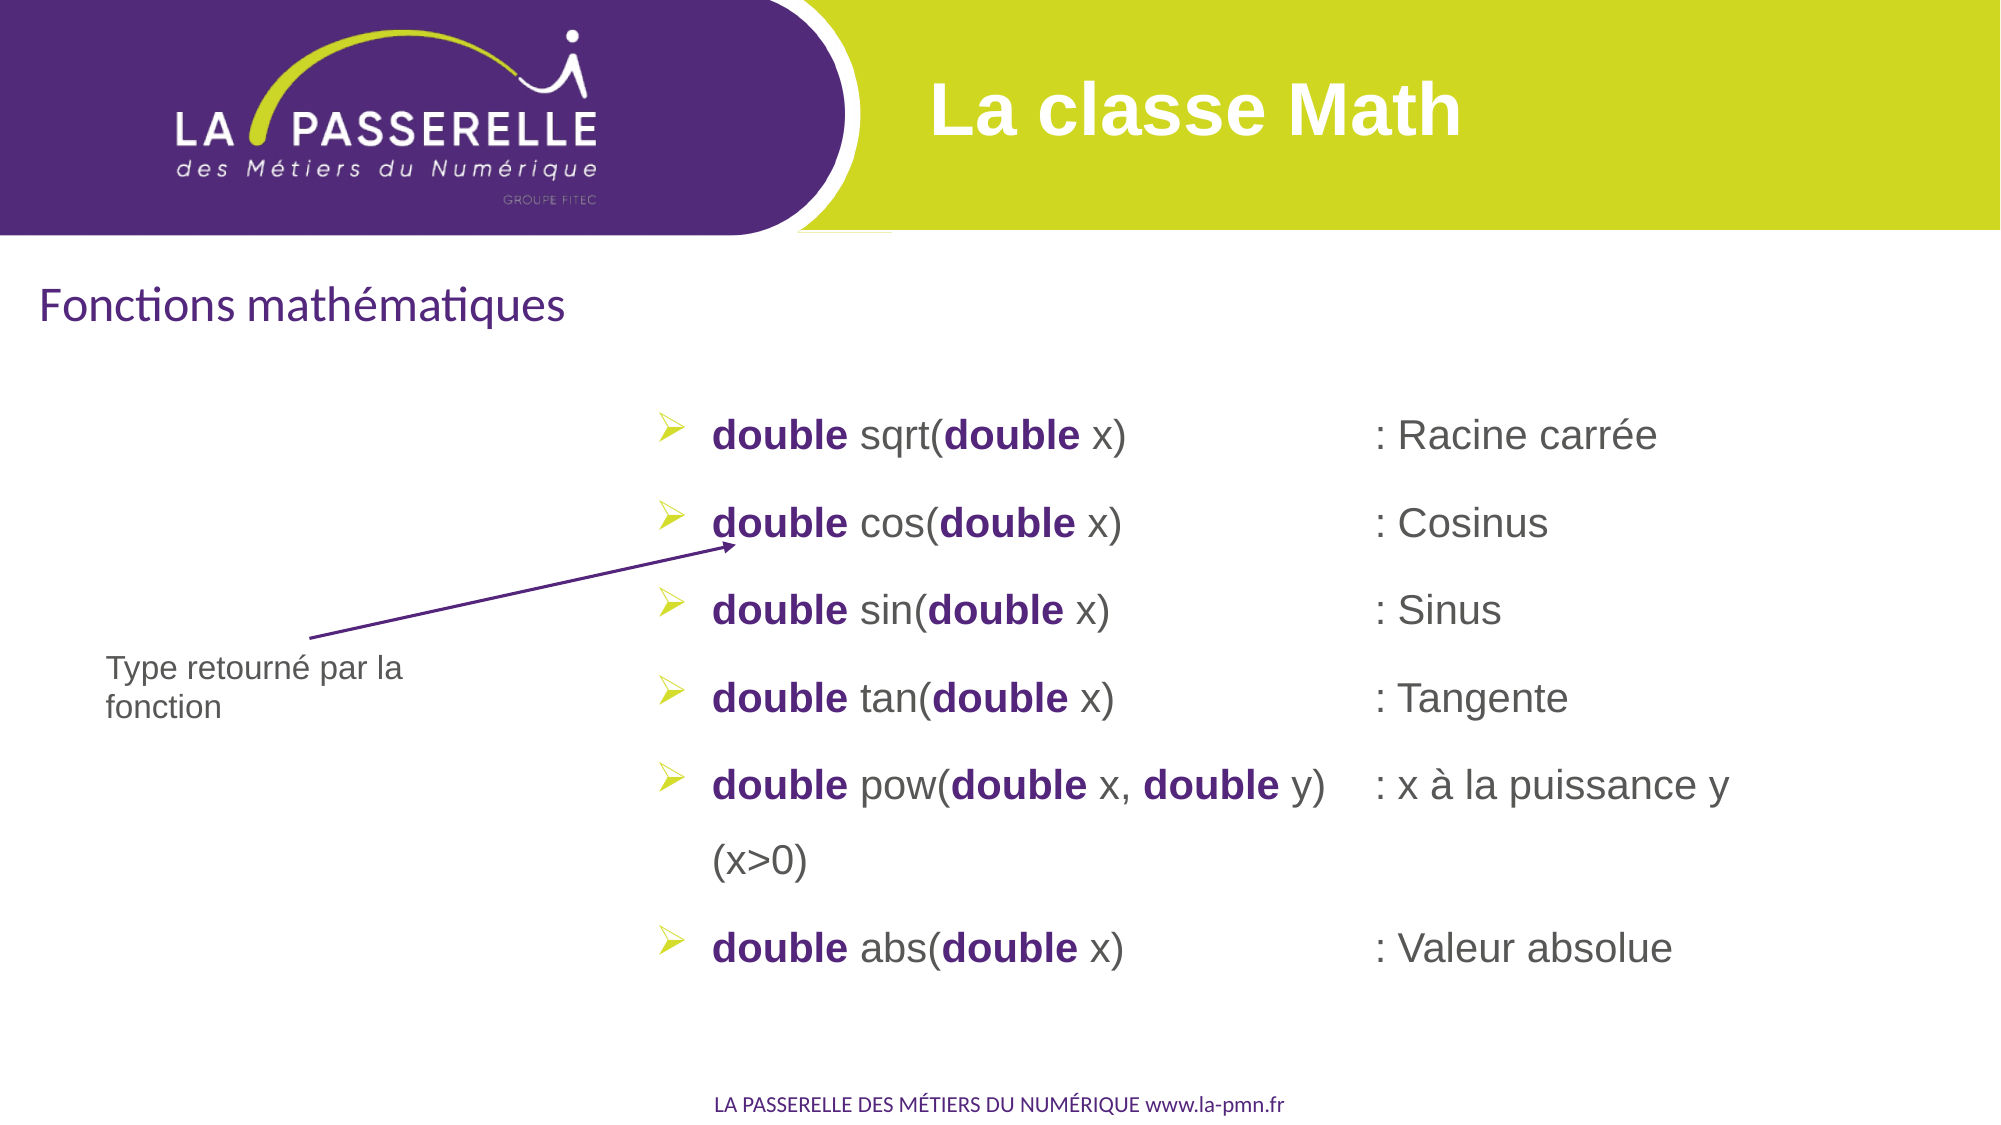

La classe Math
Fonctions mathématiques
double sqrt(double x)				: Racine carrée
double cos(double x)	 			: Cosinus
double sin(double x)				: Sinus
double tan(double x) 				: Tangente
double pow(double x, double y) 	: x à la puissance y (x>0)
double abs(double x) 				: Valeur absolue

Type retourné par la fonction

LA PASSERELLE DES MÉTIERS DU NUMÉRIQUE www.la-pmn.fr